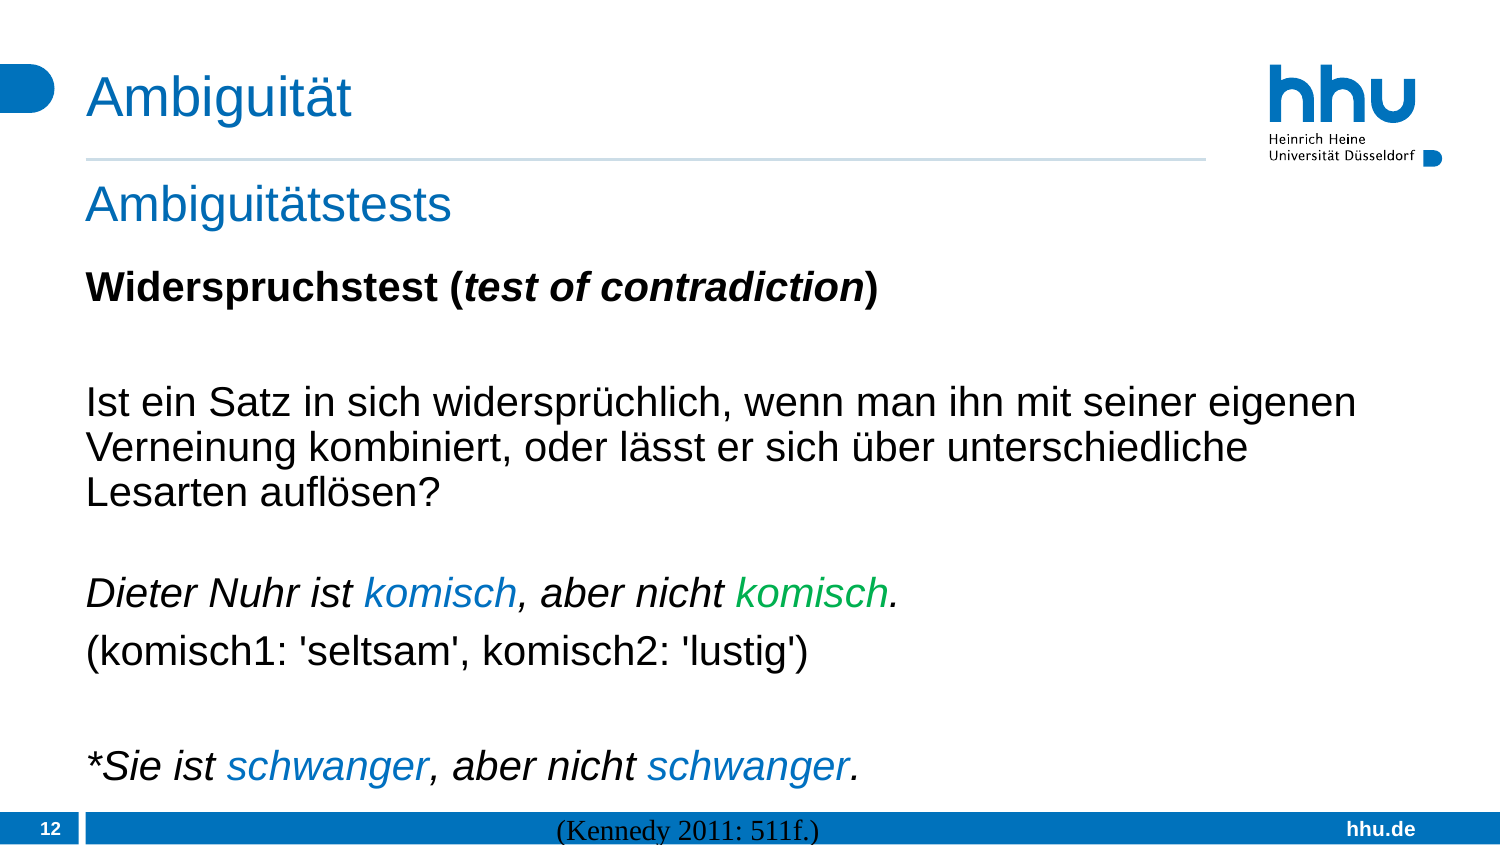

# Ambiguität
Ambiguitätstests
Widerspruchstest (test of contradiction)

Ist ein Satz in sich widersprüchlich, wenn man ihn mit seiner eigenen Verneinung kombiniert, oder lässt er sich über unterschiedliche Lesarten auflösen?

Dieter Nuhr ist komisch, aber nicht komisch.
(komisch1: 'seltsam', komisch2: 'lustig')

*Sie ist schwanger, aber nicht schwanger.
12
(Kennedy 2011: 511f.)